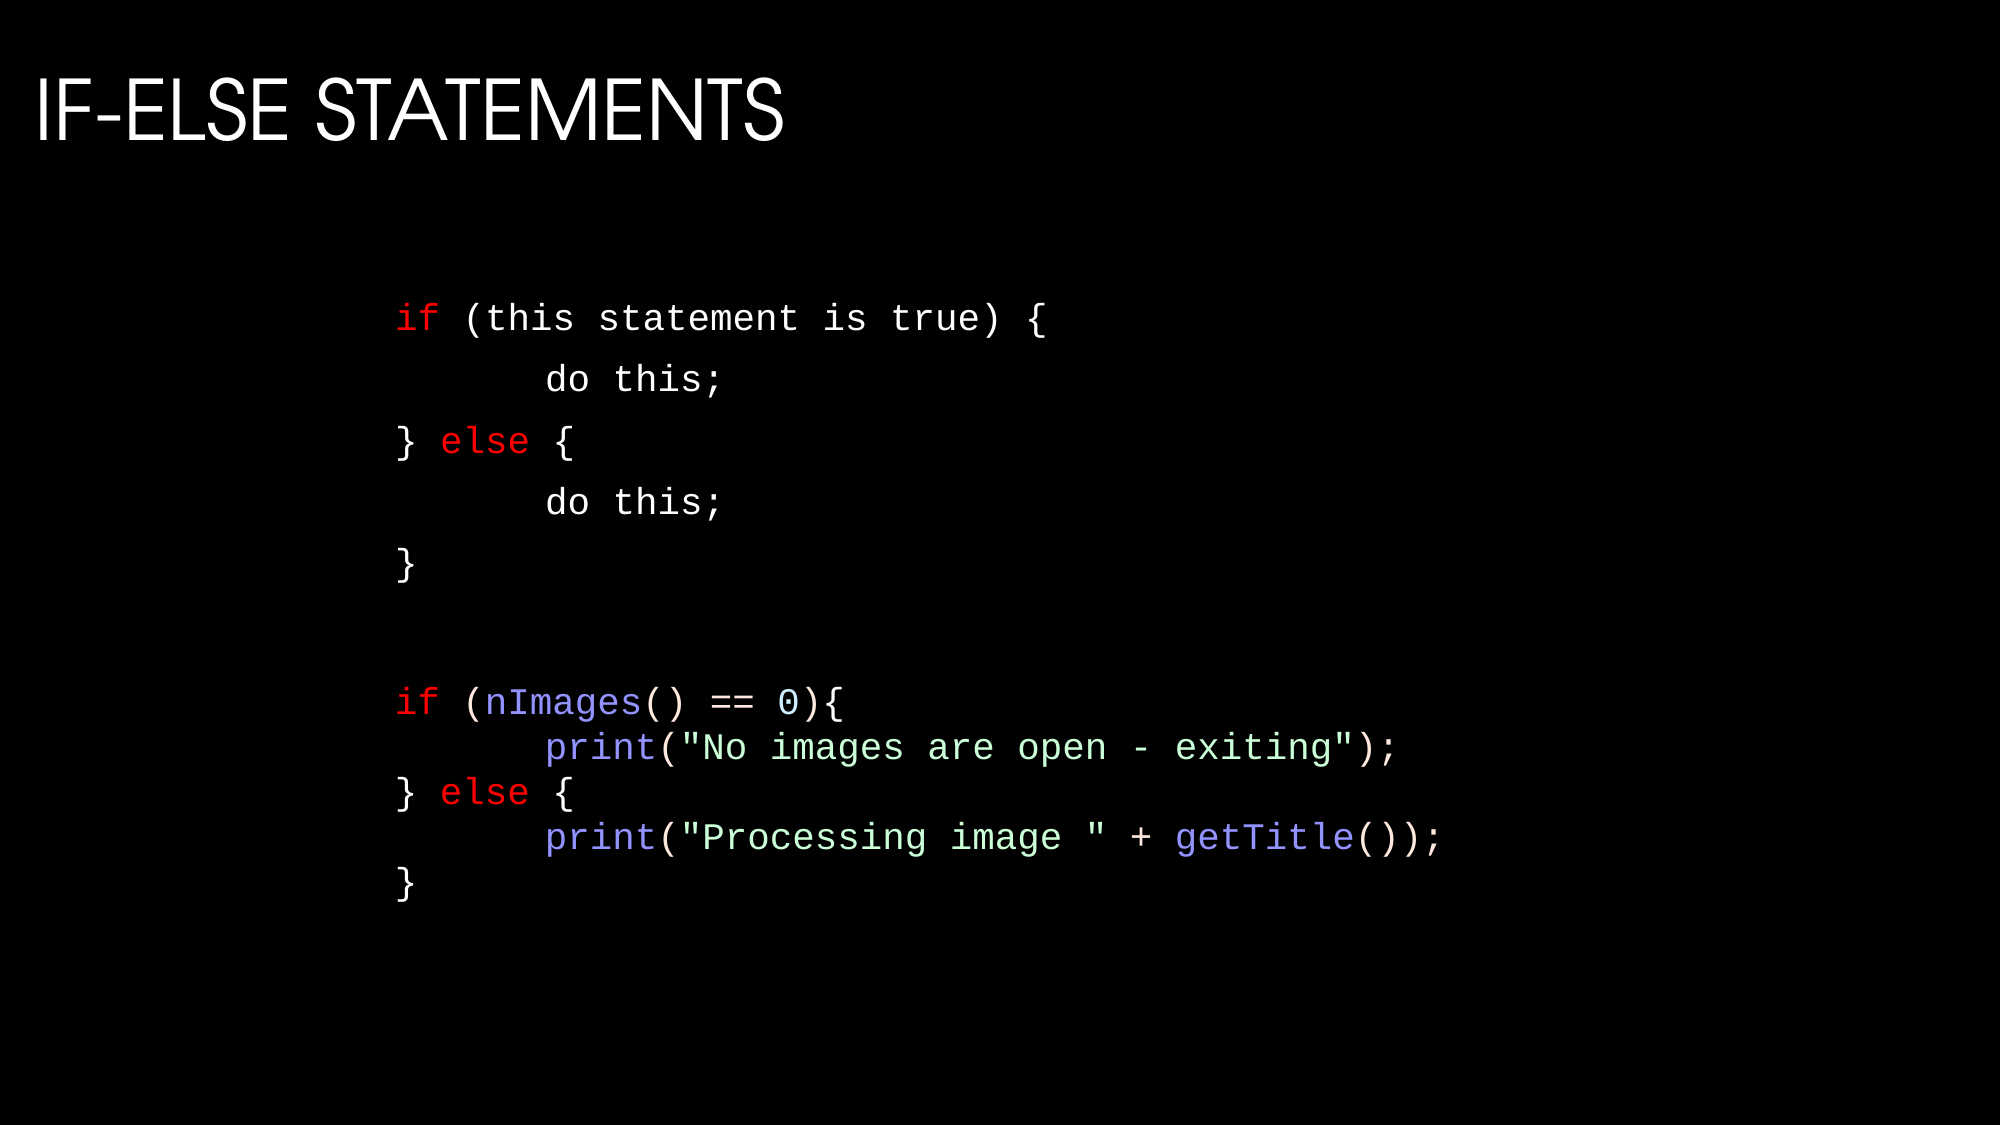

# IF-ELSE statements
if (this statement is true) {
	do this;
} else {
	do this;
}

if (nImages() == 0){
	print("No images are open - exiting");
} else {
	print("Processing image " + getTitle());
}